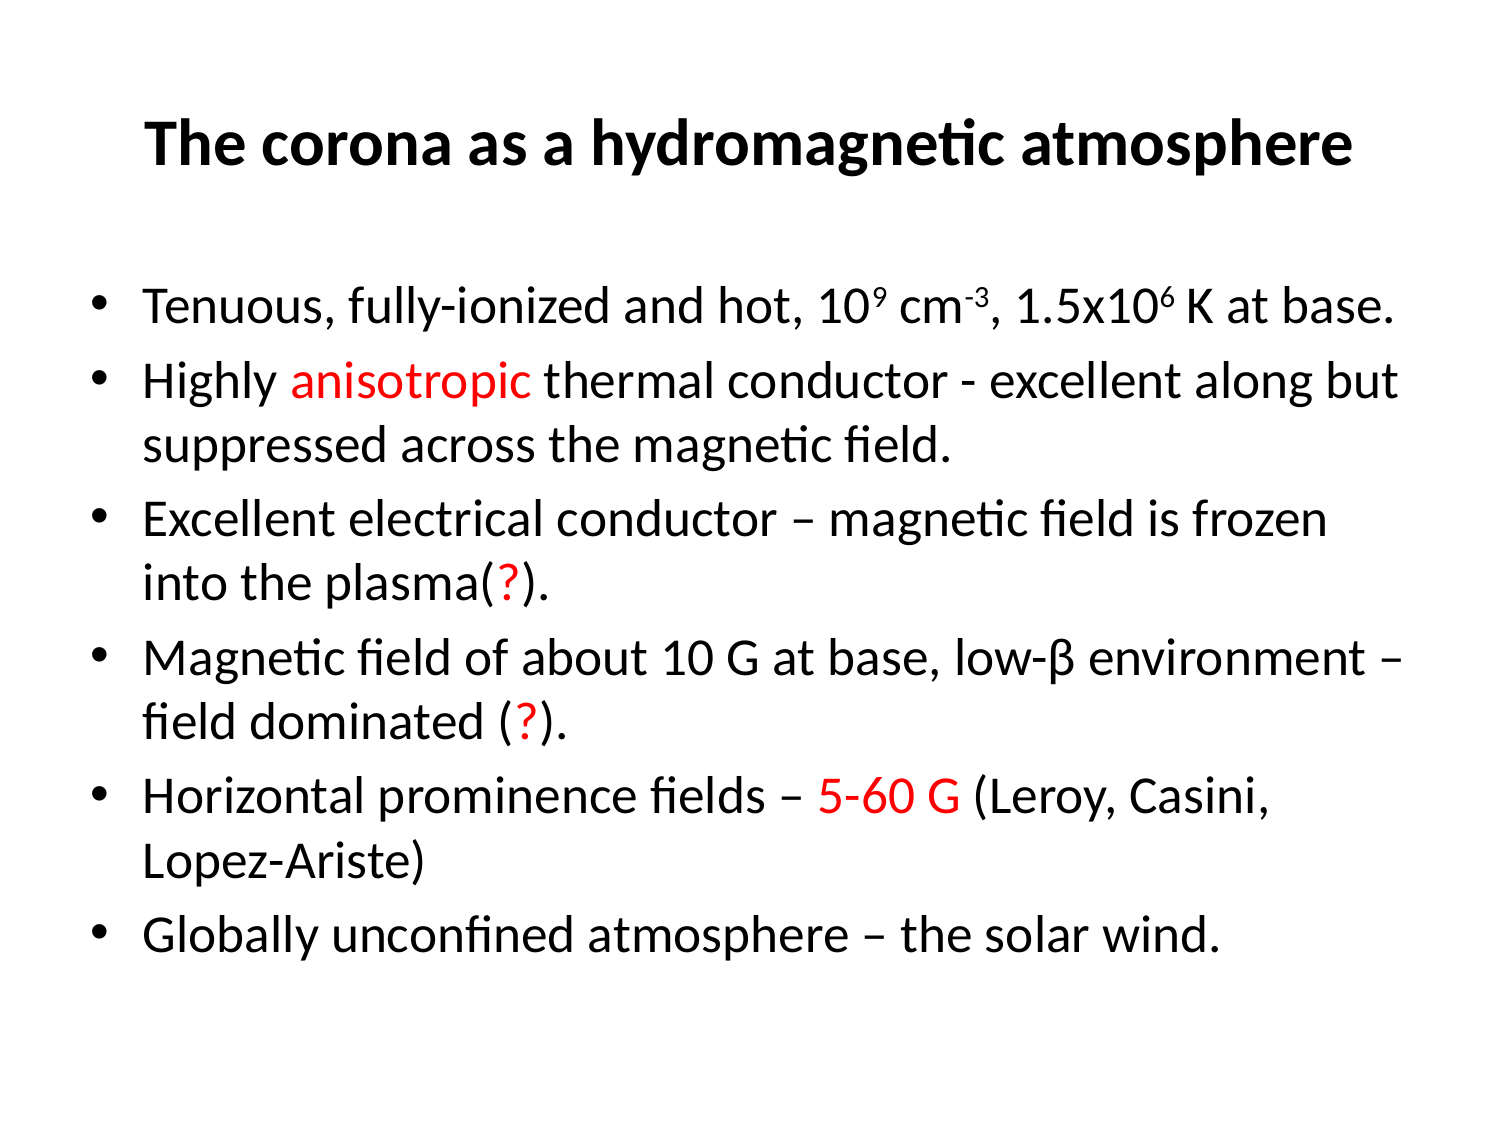

# The corona as a hydromagnetic atmosphere
Tenuous, fully-ionized and hot, 109 cm-3, 1.5x106 K at base.
Highly anisotropic thermal conductor - excellent along but suppressed across the magnetic field.
Excellent electrical conductor – magnetic field is frozen into the plasma(?).
Magnetic field of about 10 G at base, low-β environment – field dominated (?).
Horizontal prominence fields – 5-60 G (Leroy, Casini, Lopez-Ariste)
Globally unconfined atmosphere – the solar wind.